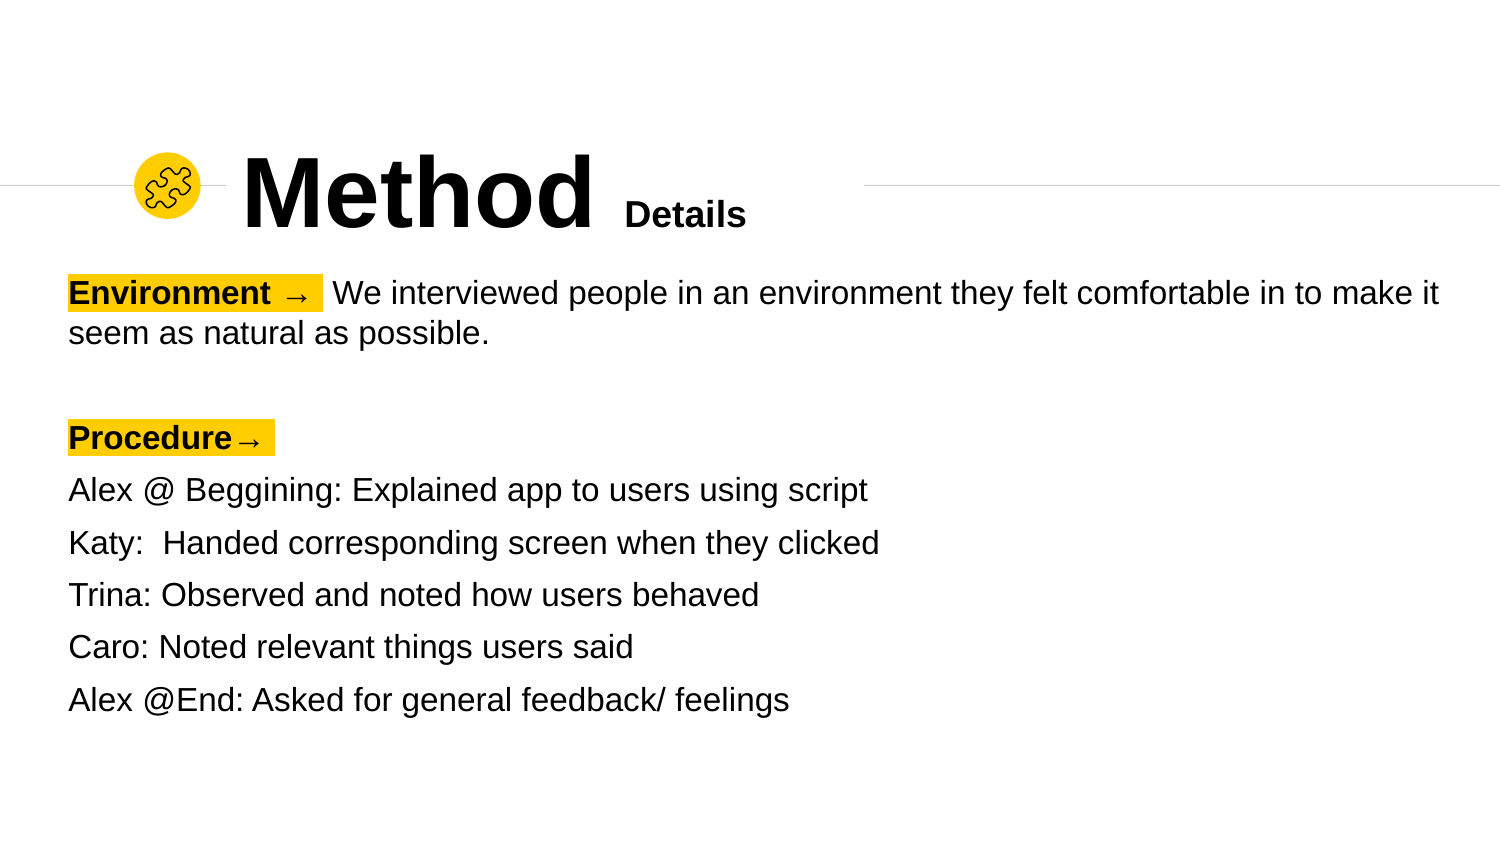

# Method Details

Environment →  We interviewed people in an environment they felt comfortable in to make it seem as natural as possible.

Procedure→
Alex @ Beggining: Explained app to users using script
Katy:  Handed corresponding screen when they clicked
Trina: Observed and noted how users behaved
Caro: Noted relevant things users said
Alex @End: Asked for general feedback/ feelings